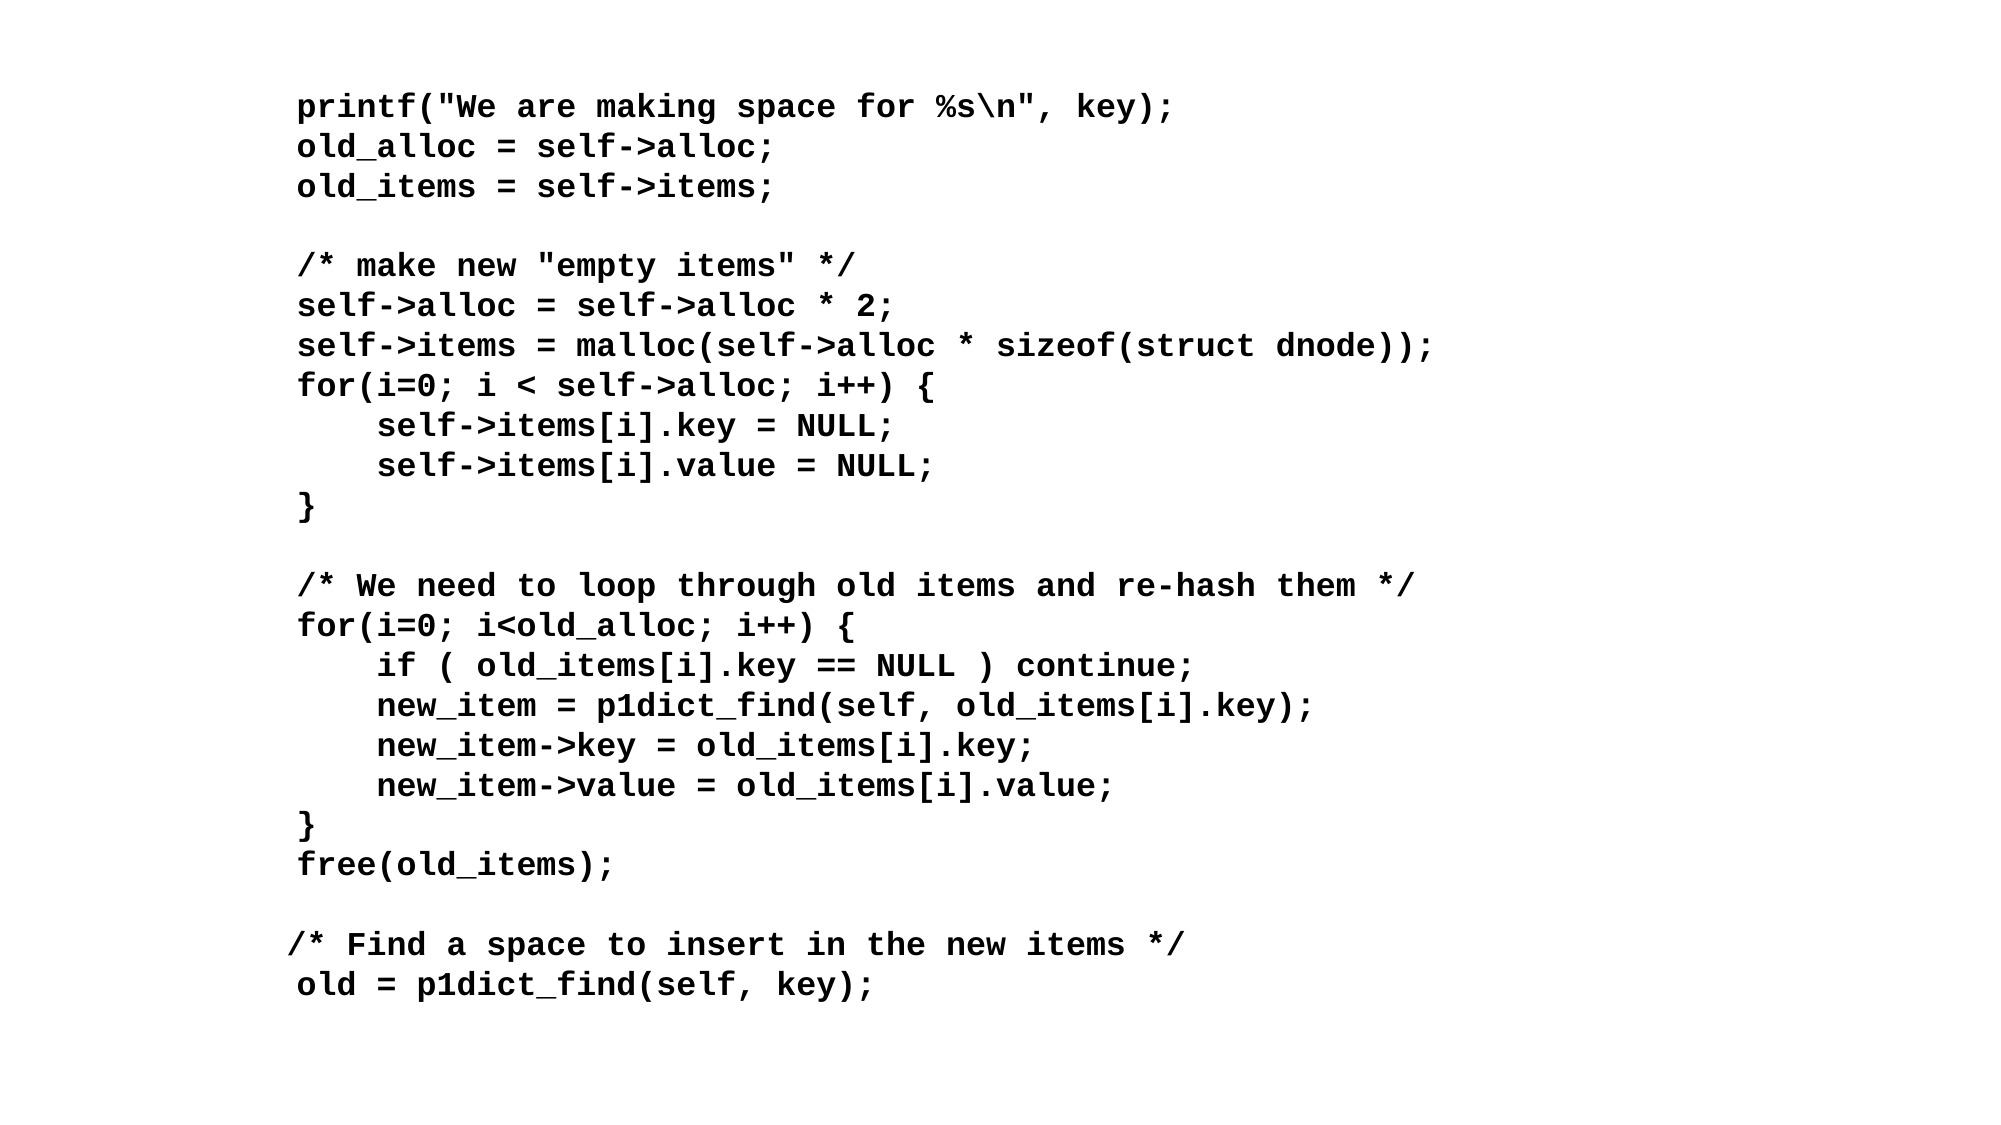

printf("We are making space for %s\n", key);
        old_alloc = self->alloc;
        old_items = self->items;

        /* make new "empty items" */
        self->alloc = self->alloc * 2;
        self->items = malloc(self->alloc * sizeof(struct dnode));
        for(i=0; i < self->alloc; i++) {
            self->items[i].key = NULL;
            self->items[i].value = NULL;
        }

        /* We need to loop through old items and re-hash them */
        for(i=0; i<old_alloc; i++) {
            if ( old_items[i].key == NULL ) continue;
            new_item = p1dict_find(self, old_items[i].key);
            new_item->key = old_items[i].key;
            new_item->value = old_items[i].value;
        }
        free(old_items);

	/* Find a space to insert in the new items */
        old = p1dict_find(self, key);